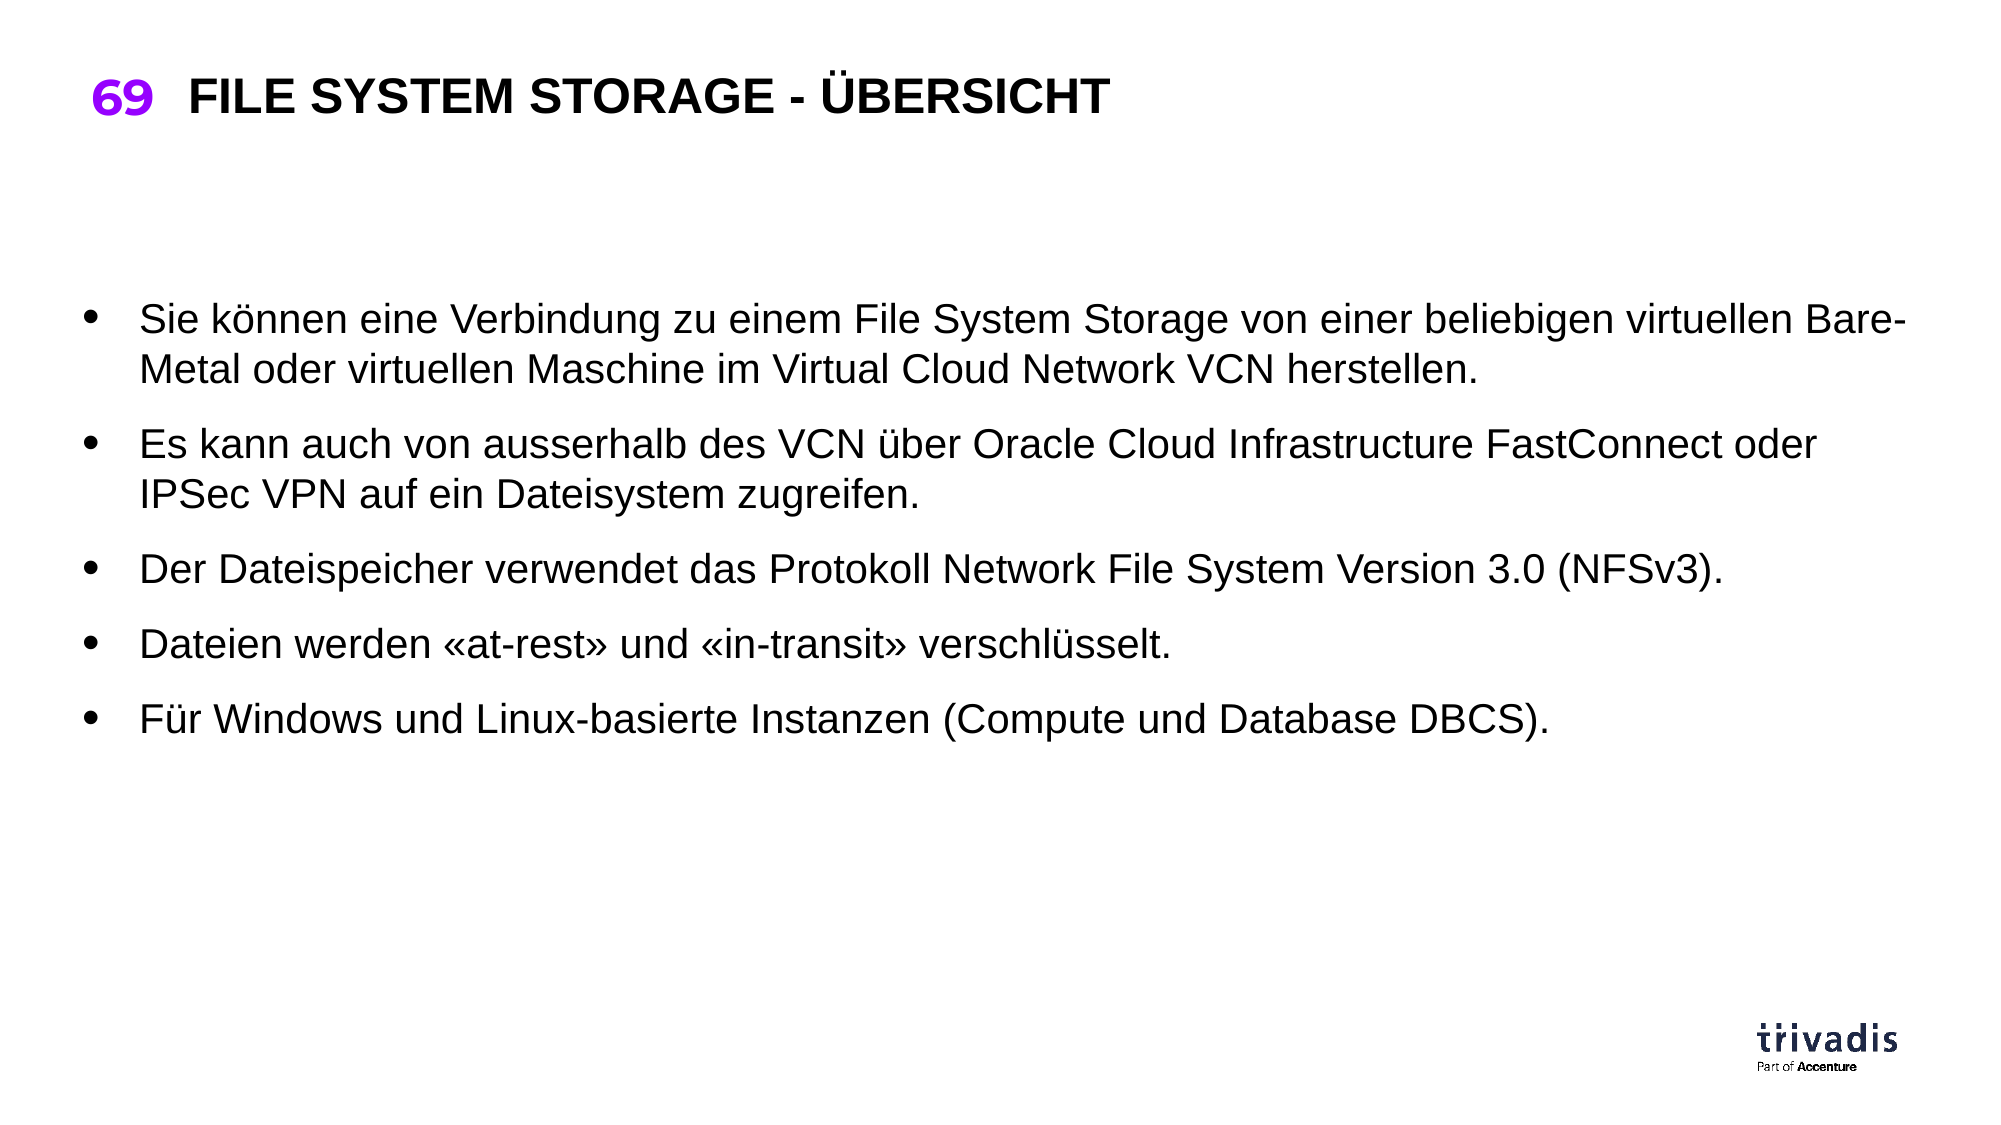

# File system storage - übersicht
Sie können eine Verbindung zu einem File System Storage von einer beliebigen virtuellen Bare-Metal oder virtuellen Maschine im Virtual Cloud Network VCN herstellen.
Es kann auch von ausserhalb des VCN über Oracle Cloud Infrastructure FastConnect oder IPSec VPN auf ein Dateisystem zugreifen.
Der Dateispeicher verwendet das Protokoll Network File System Version 3.0 (NFSv3).
Dateien werden «at-rest» und «in-transit» verschlüsselt.
Für Windows und Linux-basierte Instanzen (Compute und Database DBCS).